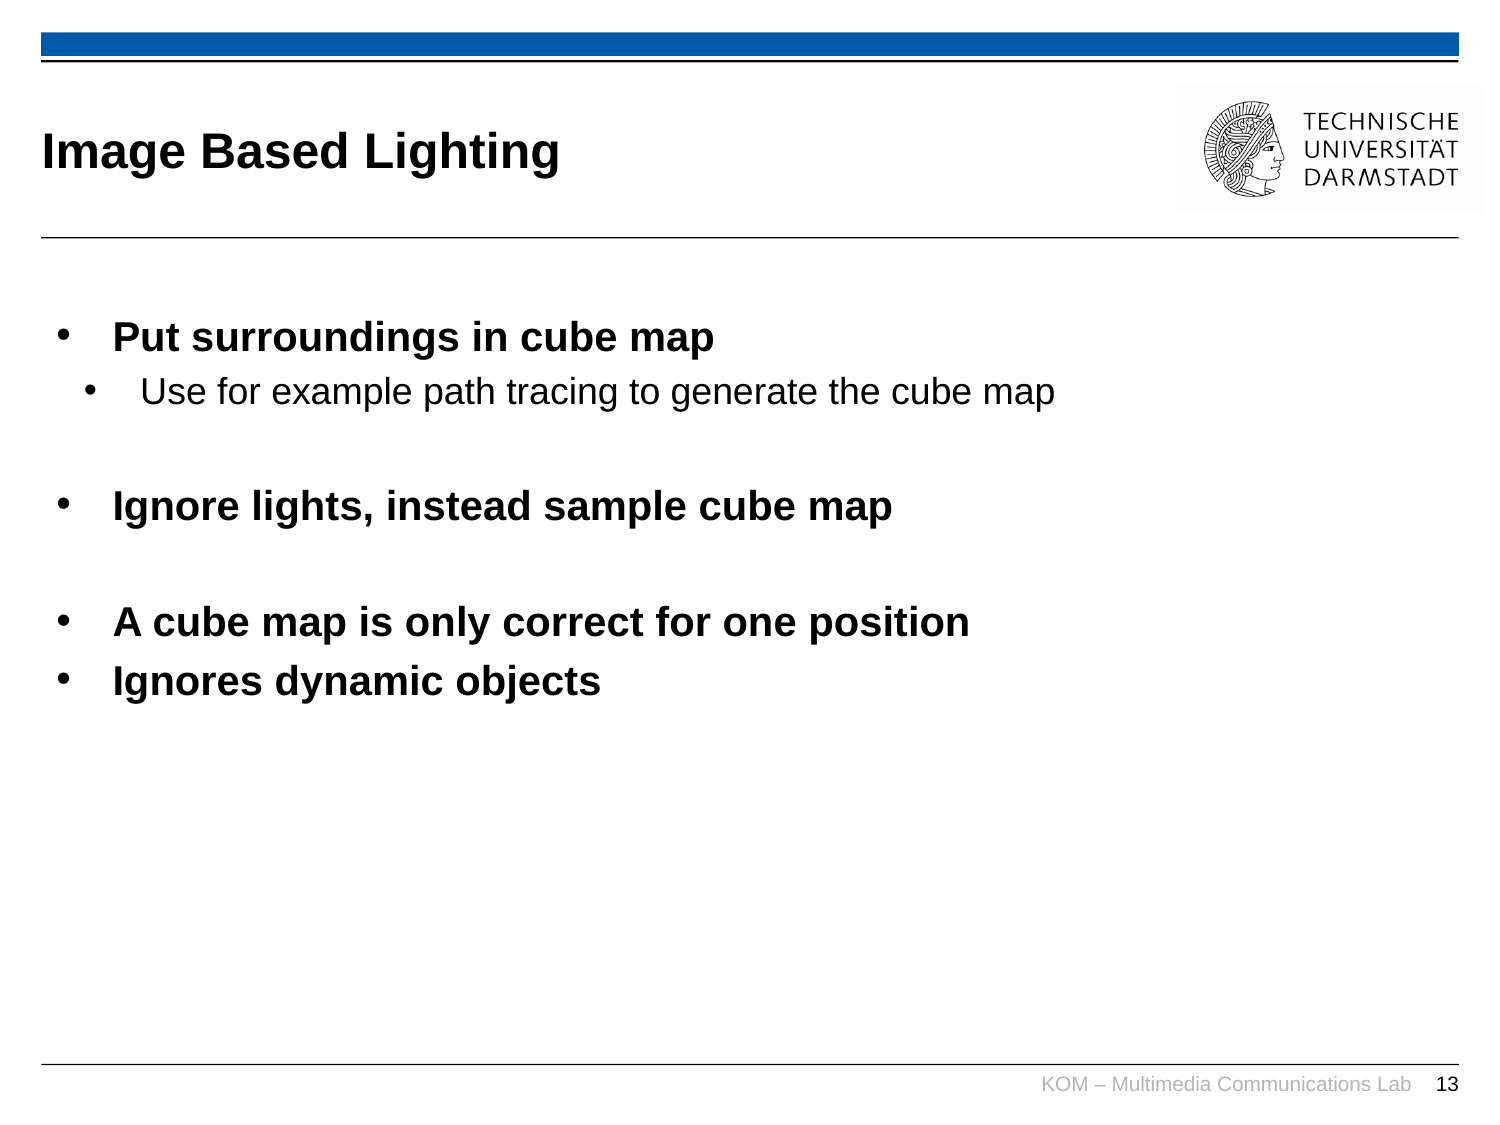

# Image Based Lighting

Put surroundings in cube map
Use for example path tracing to generate the cube map

Ignore lights, instead sample cube map

A cube map is only correct for one position
Ignores dynamic objects